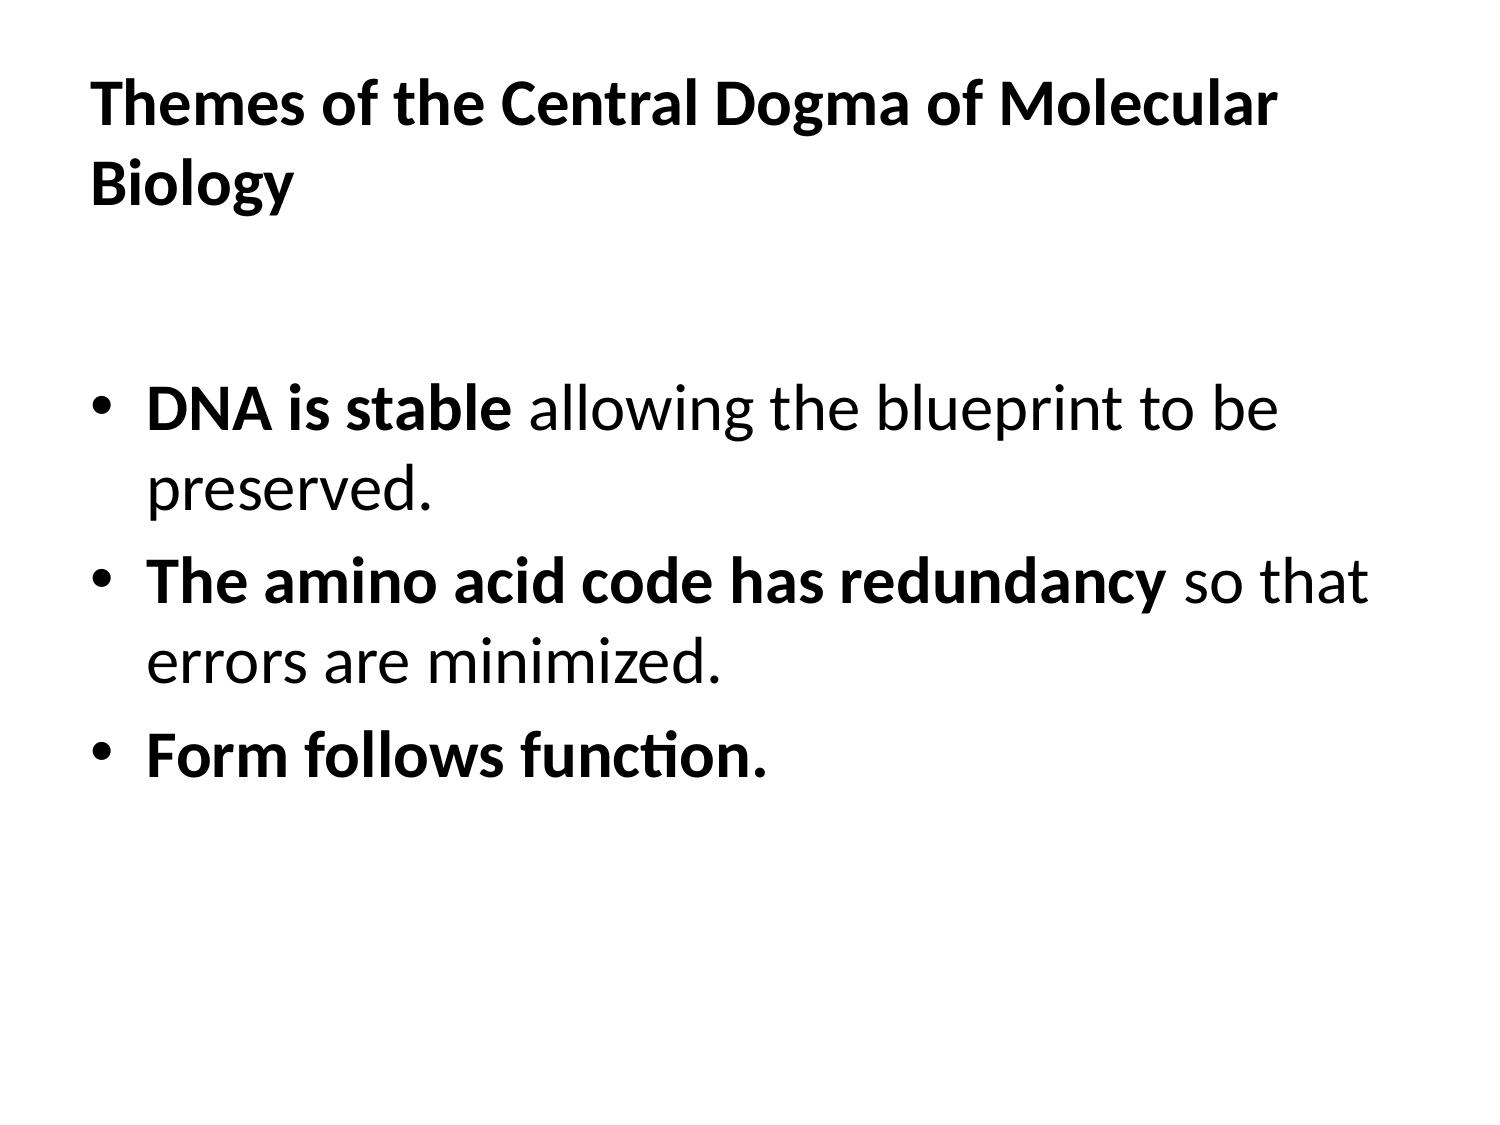

# Themes of the Central Dogma of Molecular Biology
DNA is stable allowing the blueprint to be preserved.
The amino acid code has redundancy so that errors are minimized.
Form follows function.